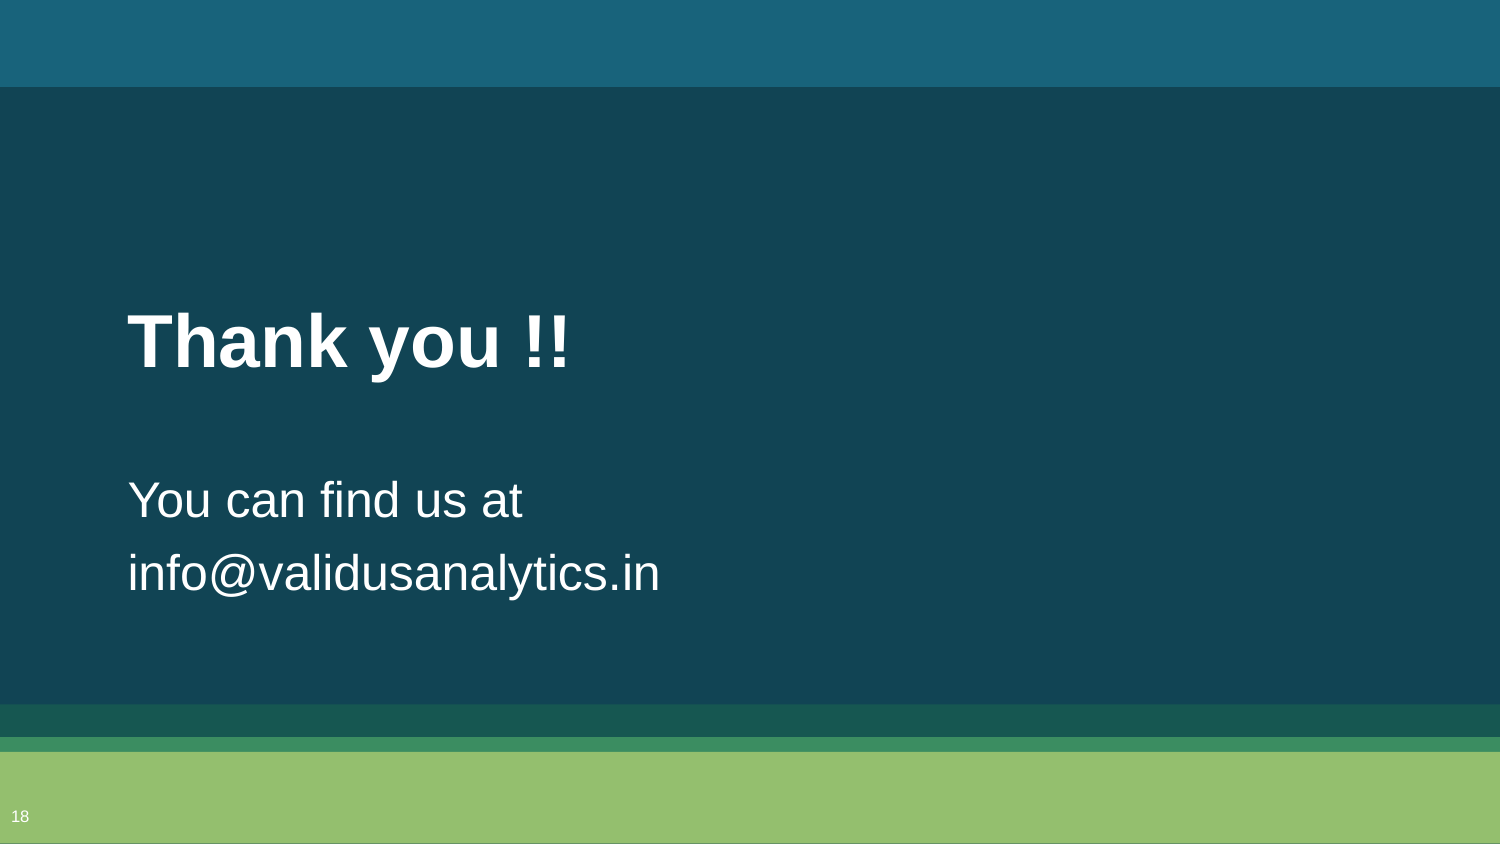

Thank you !!

You can find us at
info@validusanalytics.in
18